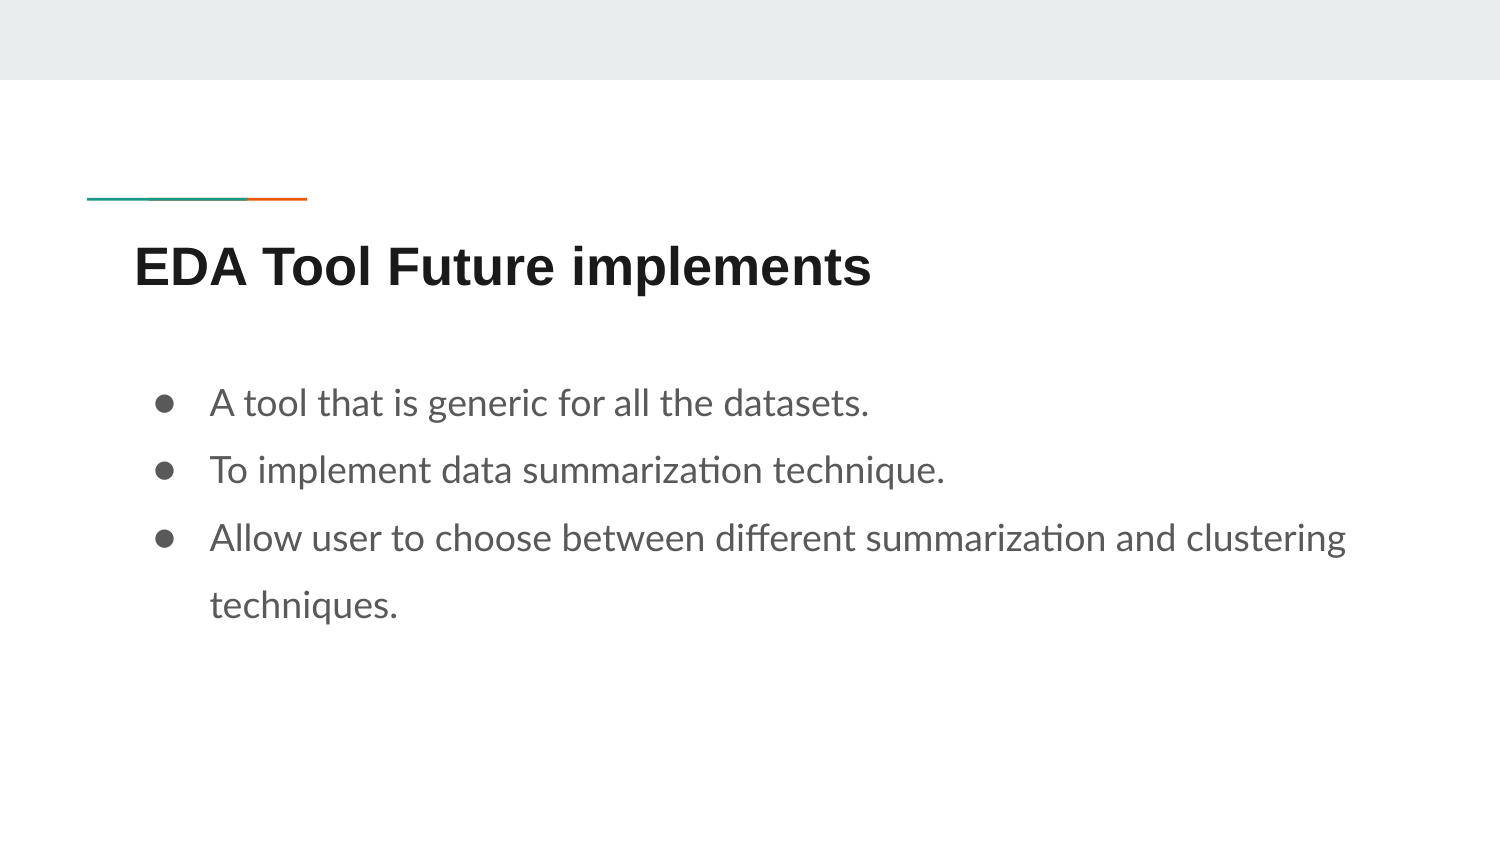

# EDA Tool Future implements
A tool that is generic for all the datasets.
To implement data summarization technique.
Allow user to choose between different summarization and clustering techniques.